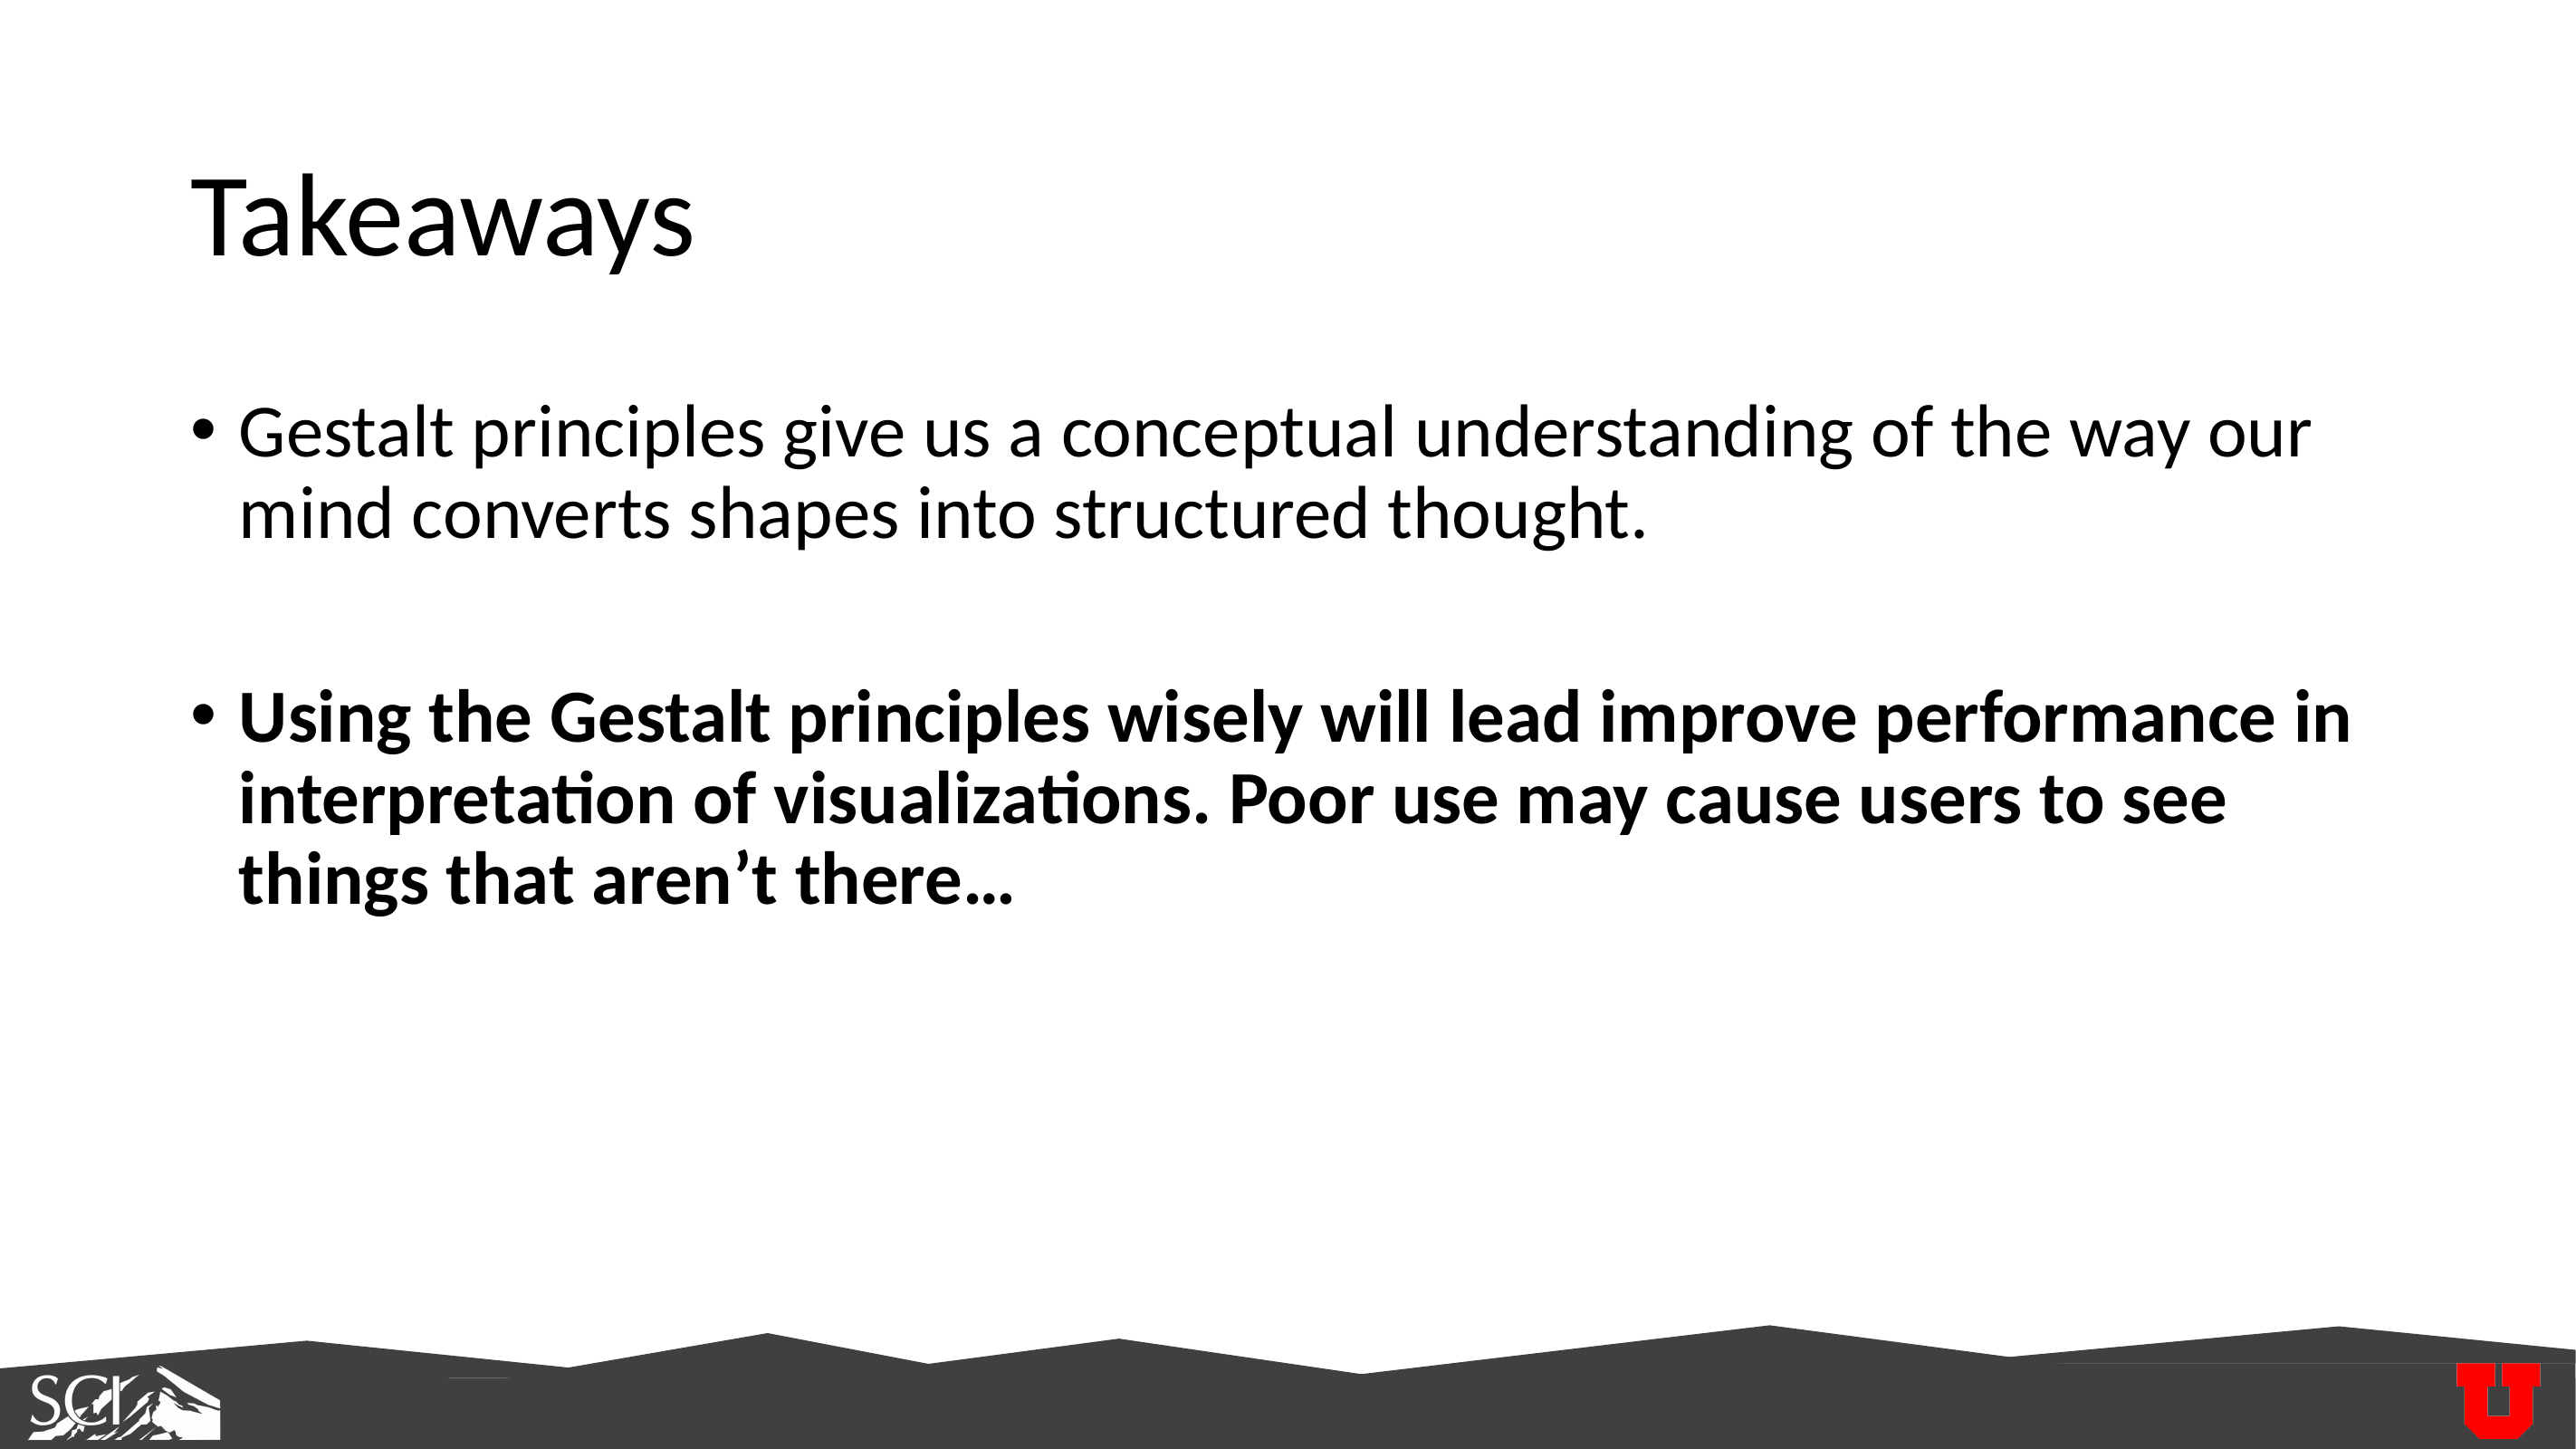

# Takeaways
Gestalt principles give us a conceptual understanding of the way our mind converts shapes into structured thought.

Using the Gestalt principles wisely will lead improve performance in interpretation of visualizations. Poor use may cause users to see things that aren’t there…